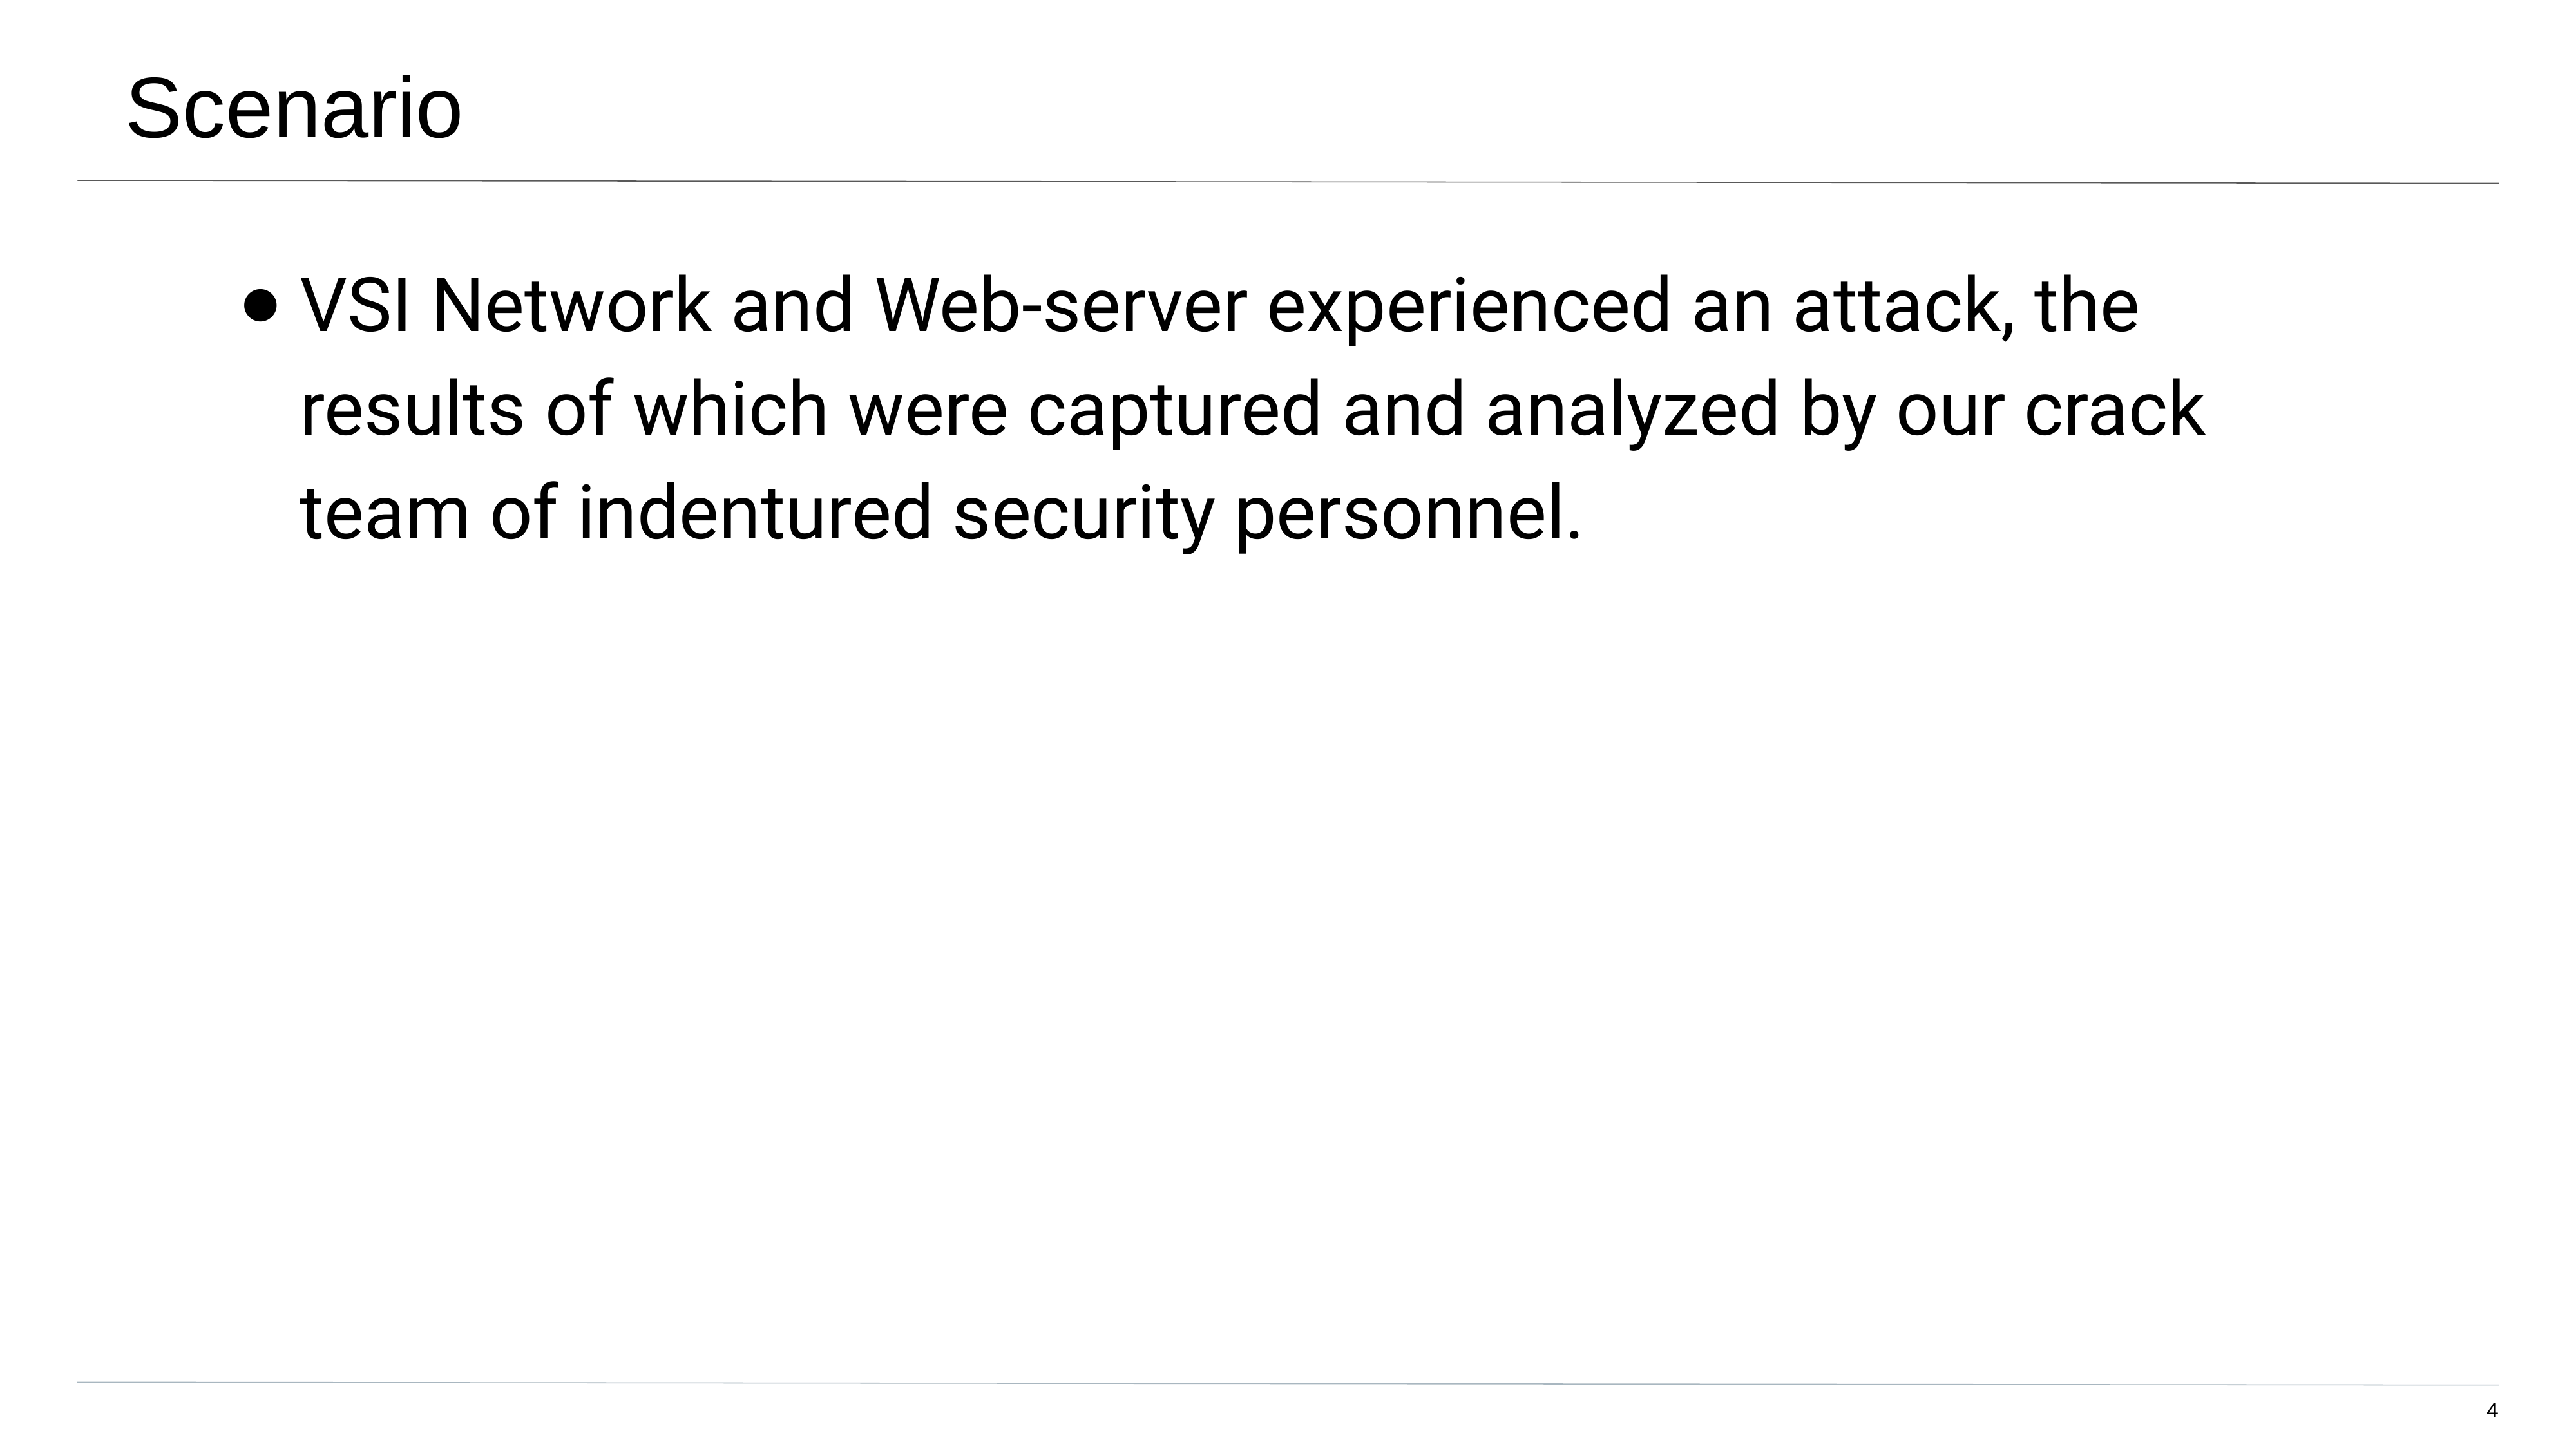

# Scenario
VSI Network and Web-server experienced an attack, the results of which were captured and analyzed by our crack team of indentured security personnel.
4